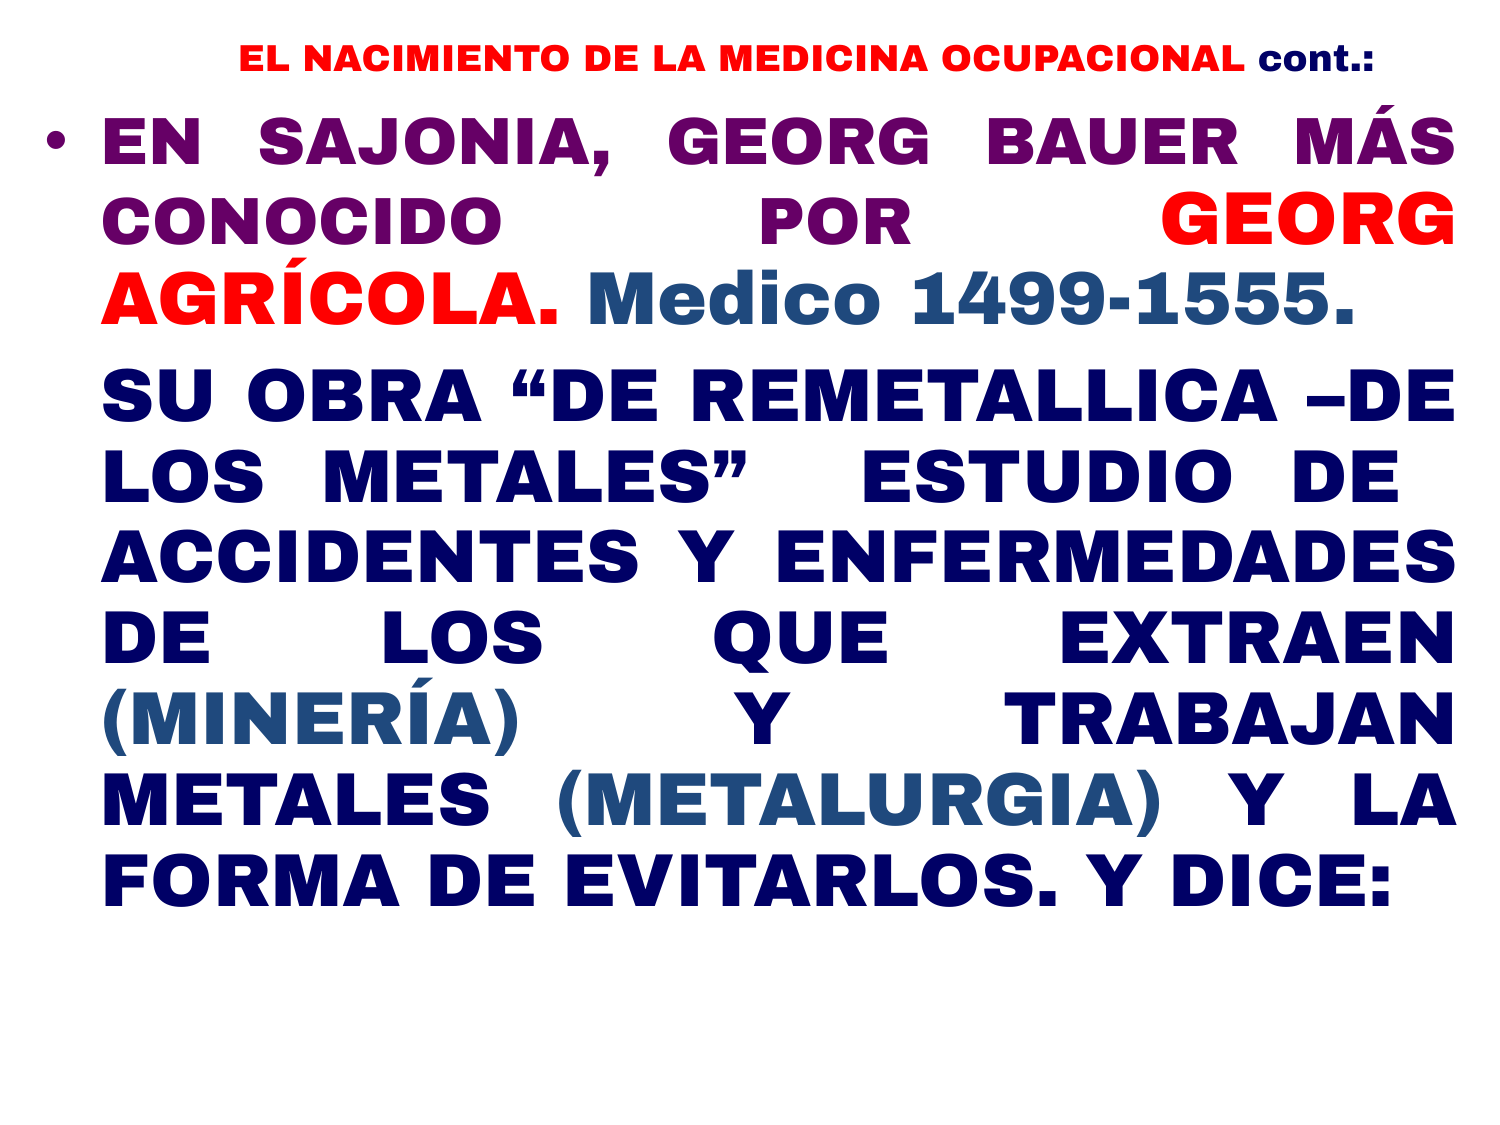

# EL NACIMIENTO DE LA MEDICINA OCUPACIONAL cont.:
EN SAJONIA, GEORG BAUER MÁS CONOCIDO POR GEORG AGRÍCOLA. Medico 1499-1555.
	SU OBRA “DE REMETALLICA –DE LOS METALES”  ESTUDIO DE  ACCIDENTES Y ENFERMEDADES DE LOS QUE EXTRAEN (MINERÍA) Y TRABAJAN METALES (METALURGIA) Y LA FORMA DE EVITARLOS. Y DICE: